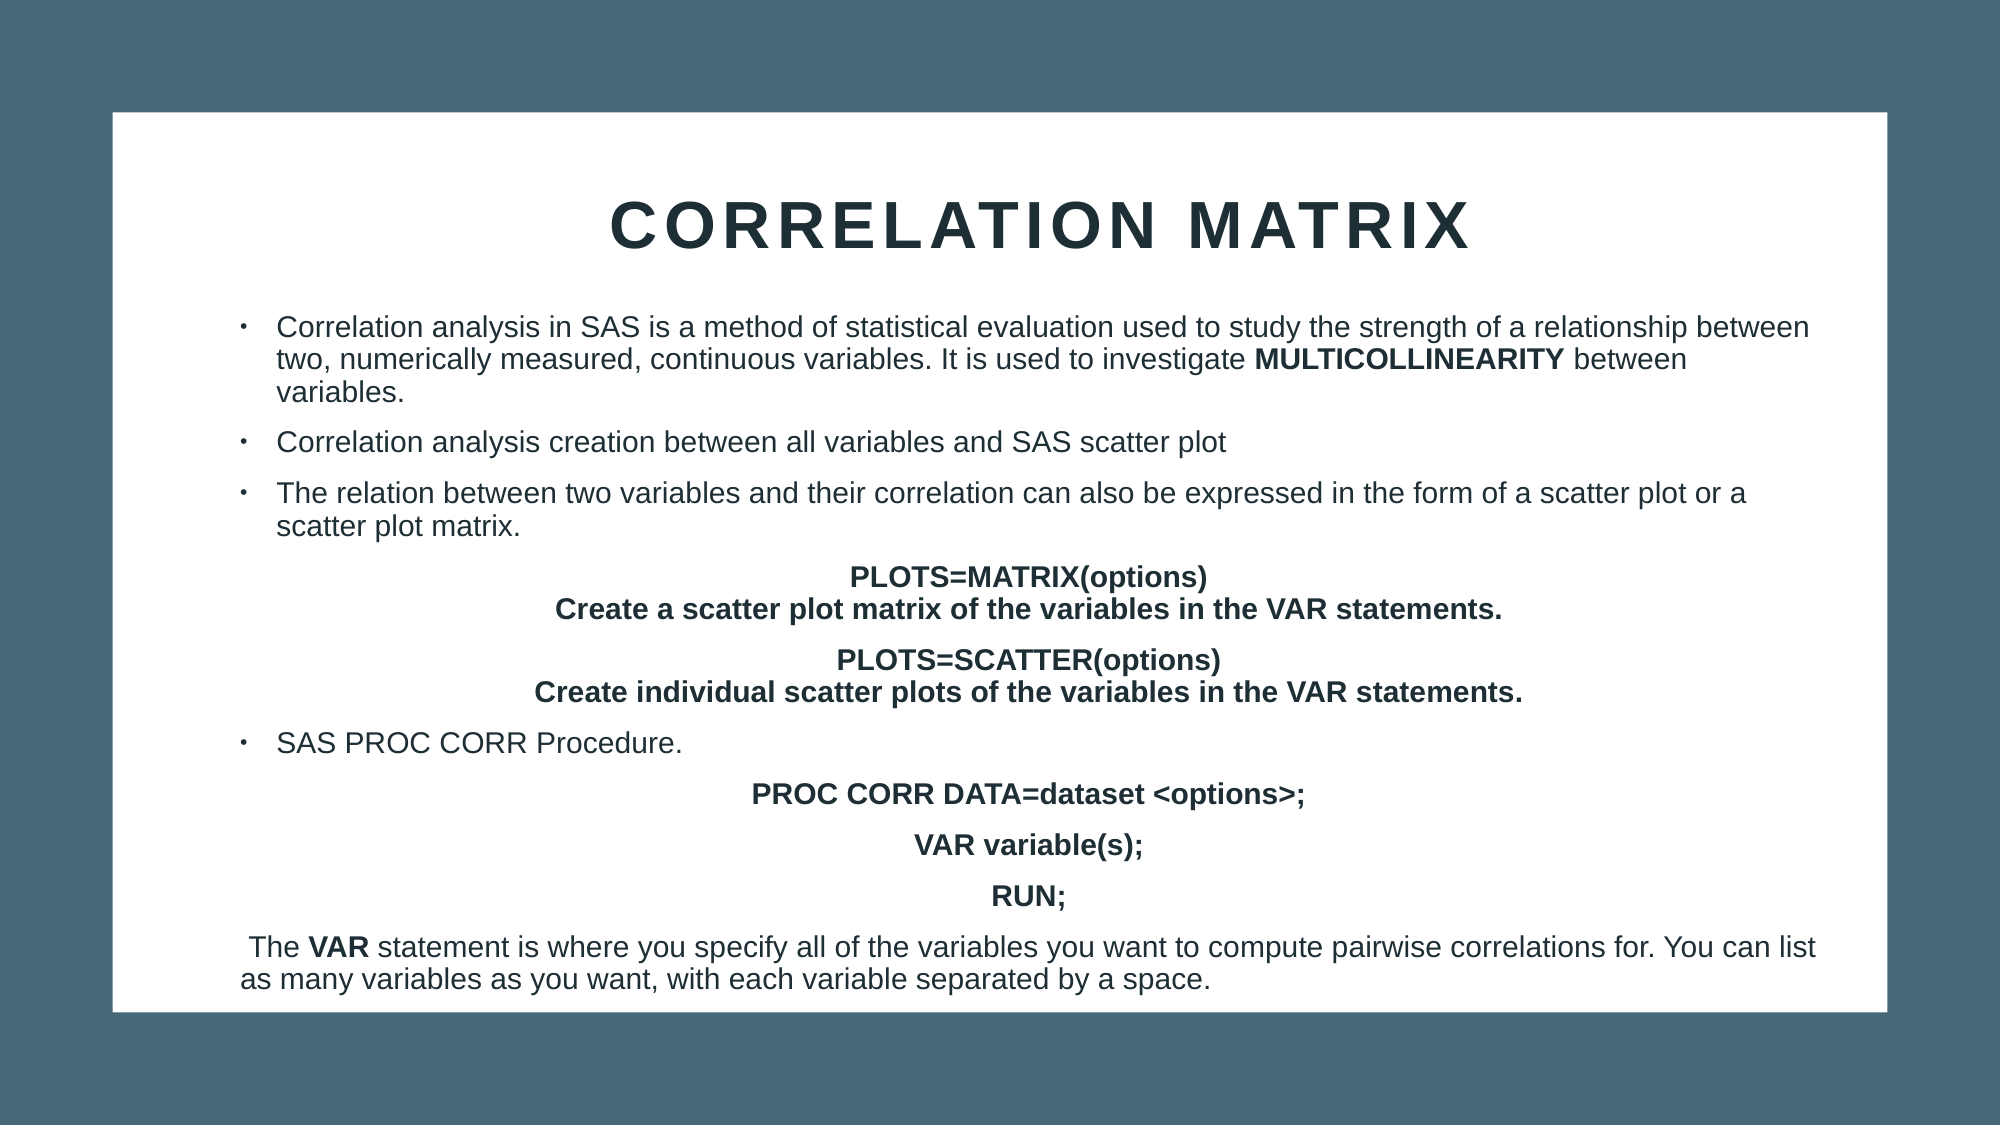

# Correlation Matrix
Correlation analysis in SAS is a method of statistical evaluation used to study the strength of a relationship between two, numerically measured, continuous variables. It is used to investigate MULTICOLLINEARITY between variables.
Correlation analysis creation between all variables and SAS scatter plot
The relation between two variables and their correlation can also be expressed in the form of a scatter plot or a scatter plot matrix.
PLOTS=MATRIX(options)
Create a scatter plot matrix of the variables in the VAR statements.
PLOTS=SCATTER(options)
Create individual scatter plots of the variables in the VAR statements.
SAS PROC CORR Procedure.
PROC CORR DATA=dataset <options>;
VAR variable(s);
RUN;
 The VAR statement is where you specify all of the variables you want to compute pairwise correlations for. You can list as many variables as you want, with each variable separated by a space.